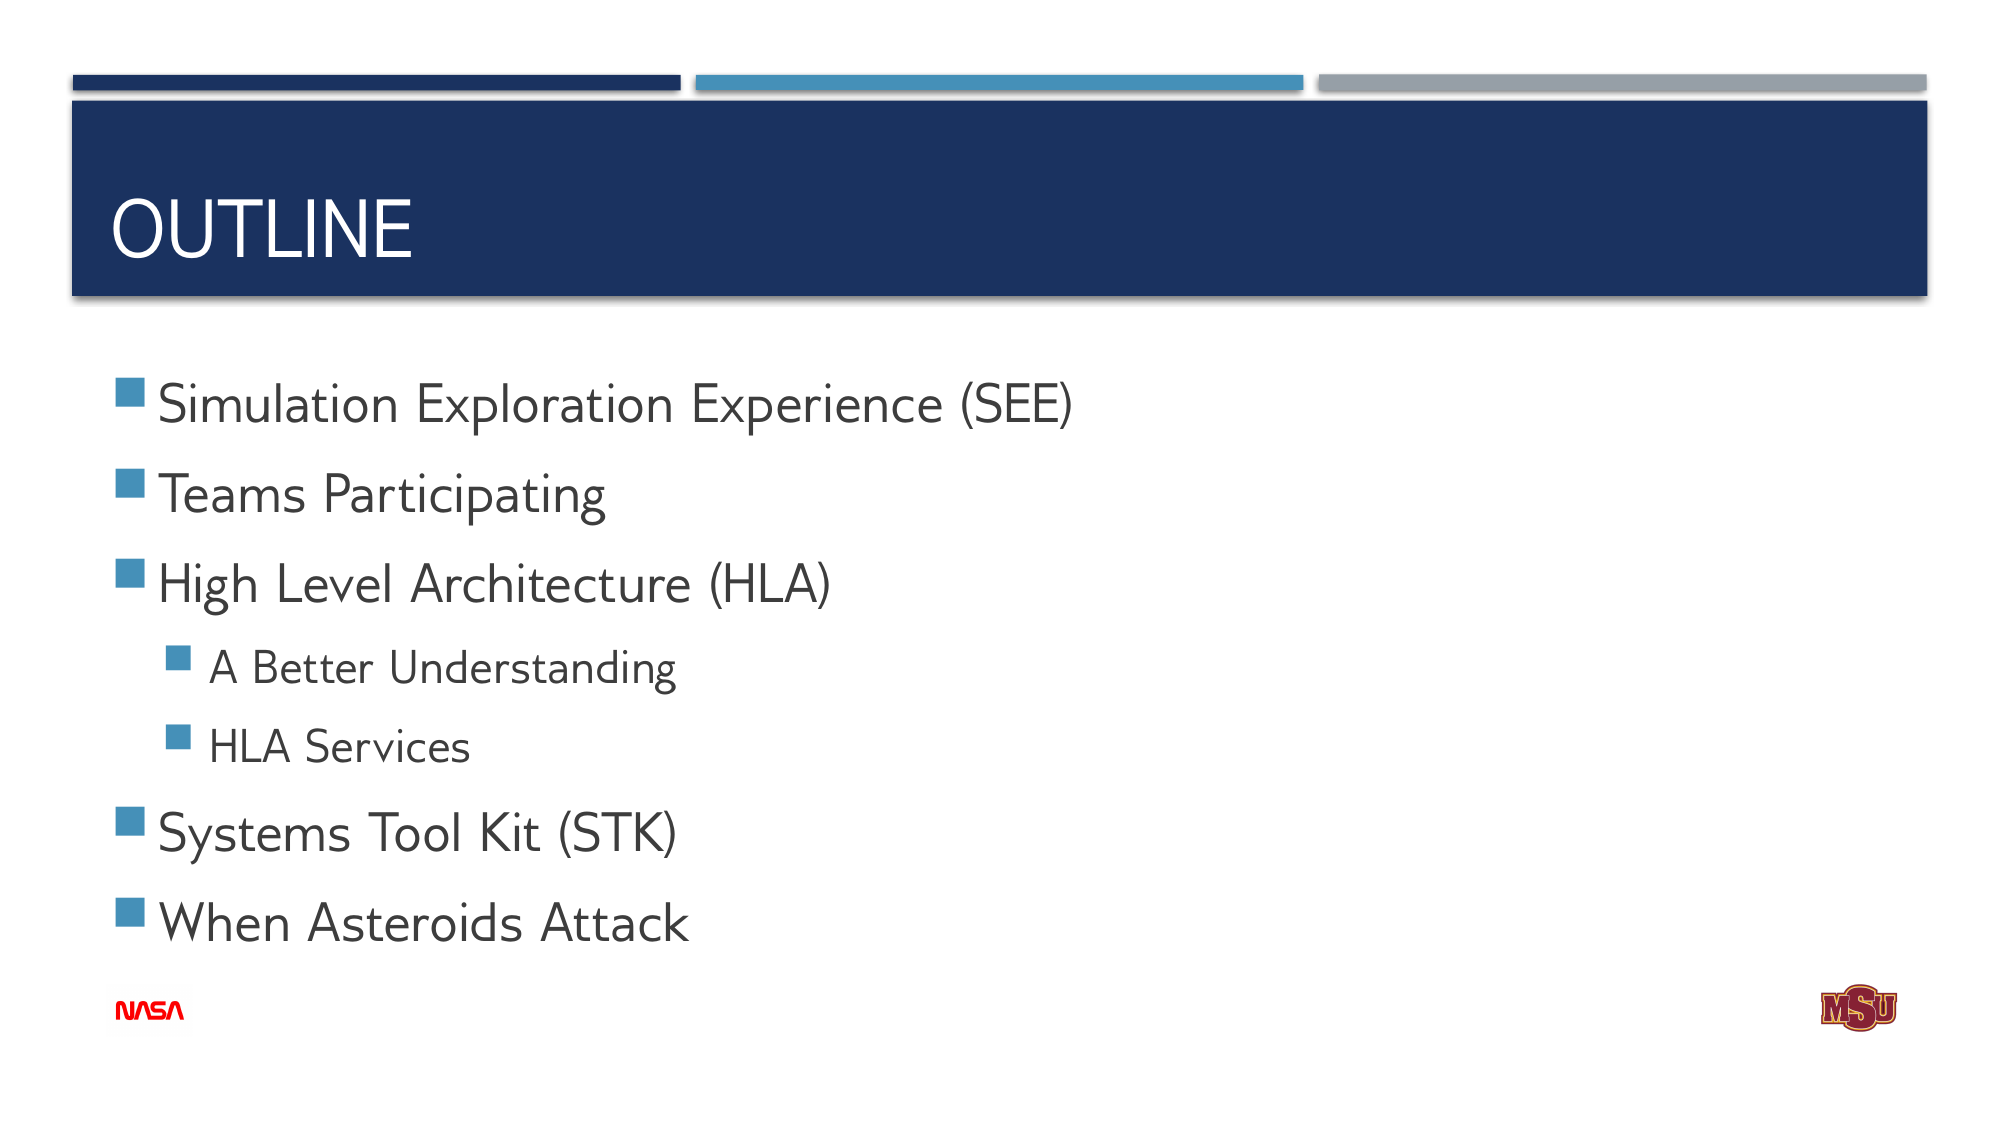

# outline
Simulation Exploration Experience (SEE)
Teams Participating
High Level Architecture (HLA)
A Better Understanding
HLA Services
Systems Tool Kit (STK)
When Asteroids Attack